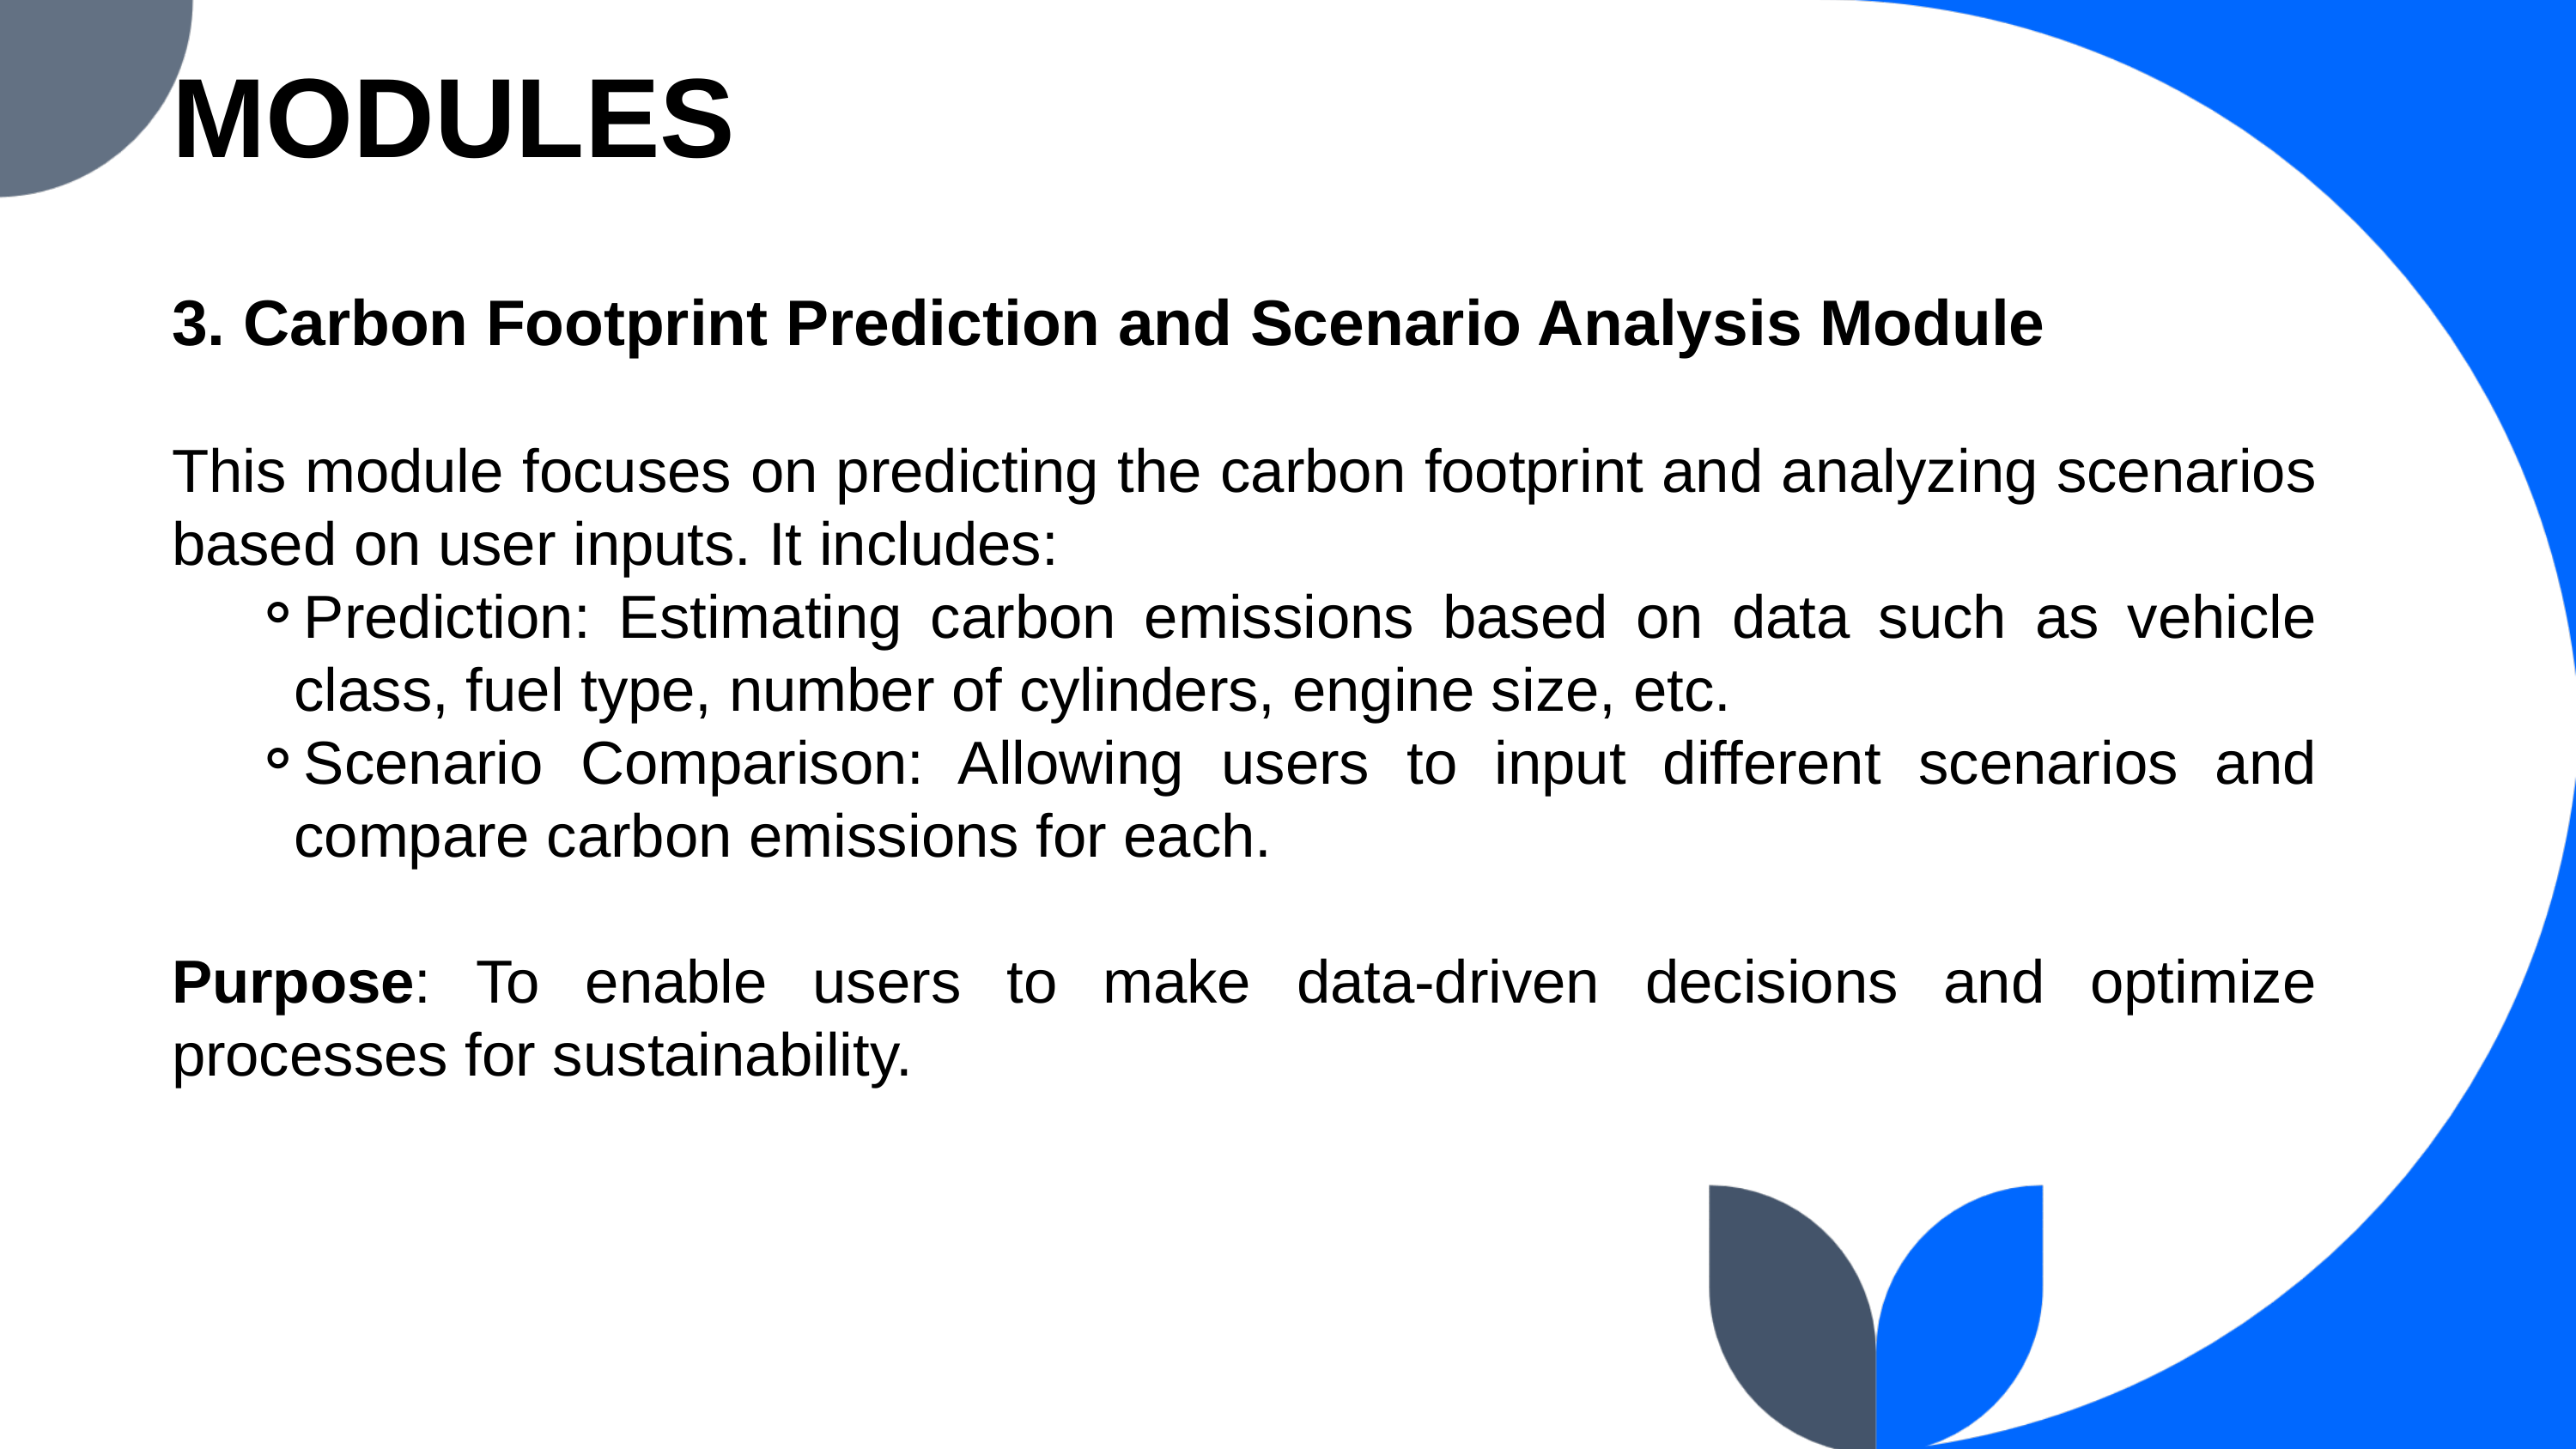

MODULES

3. Carbon Footprint Prediction and Scenario Analysis Module

This module focuses on predicting the carbon footprint and analyzing scenarios based on user inputs. It includes:
Prediction: Estimating carbon emissions based on data such as vehicle class, fuel type, number of cylinders, engine size, etc.
Scenario Comparison: Allowing users to input different scenarios and compare carbon emissions for each.

Purpose: To enable users to make data-driven decisions and optimize processes for sustainability.